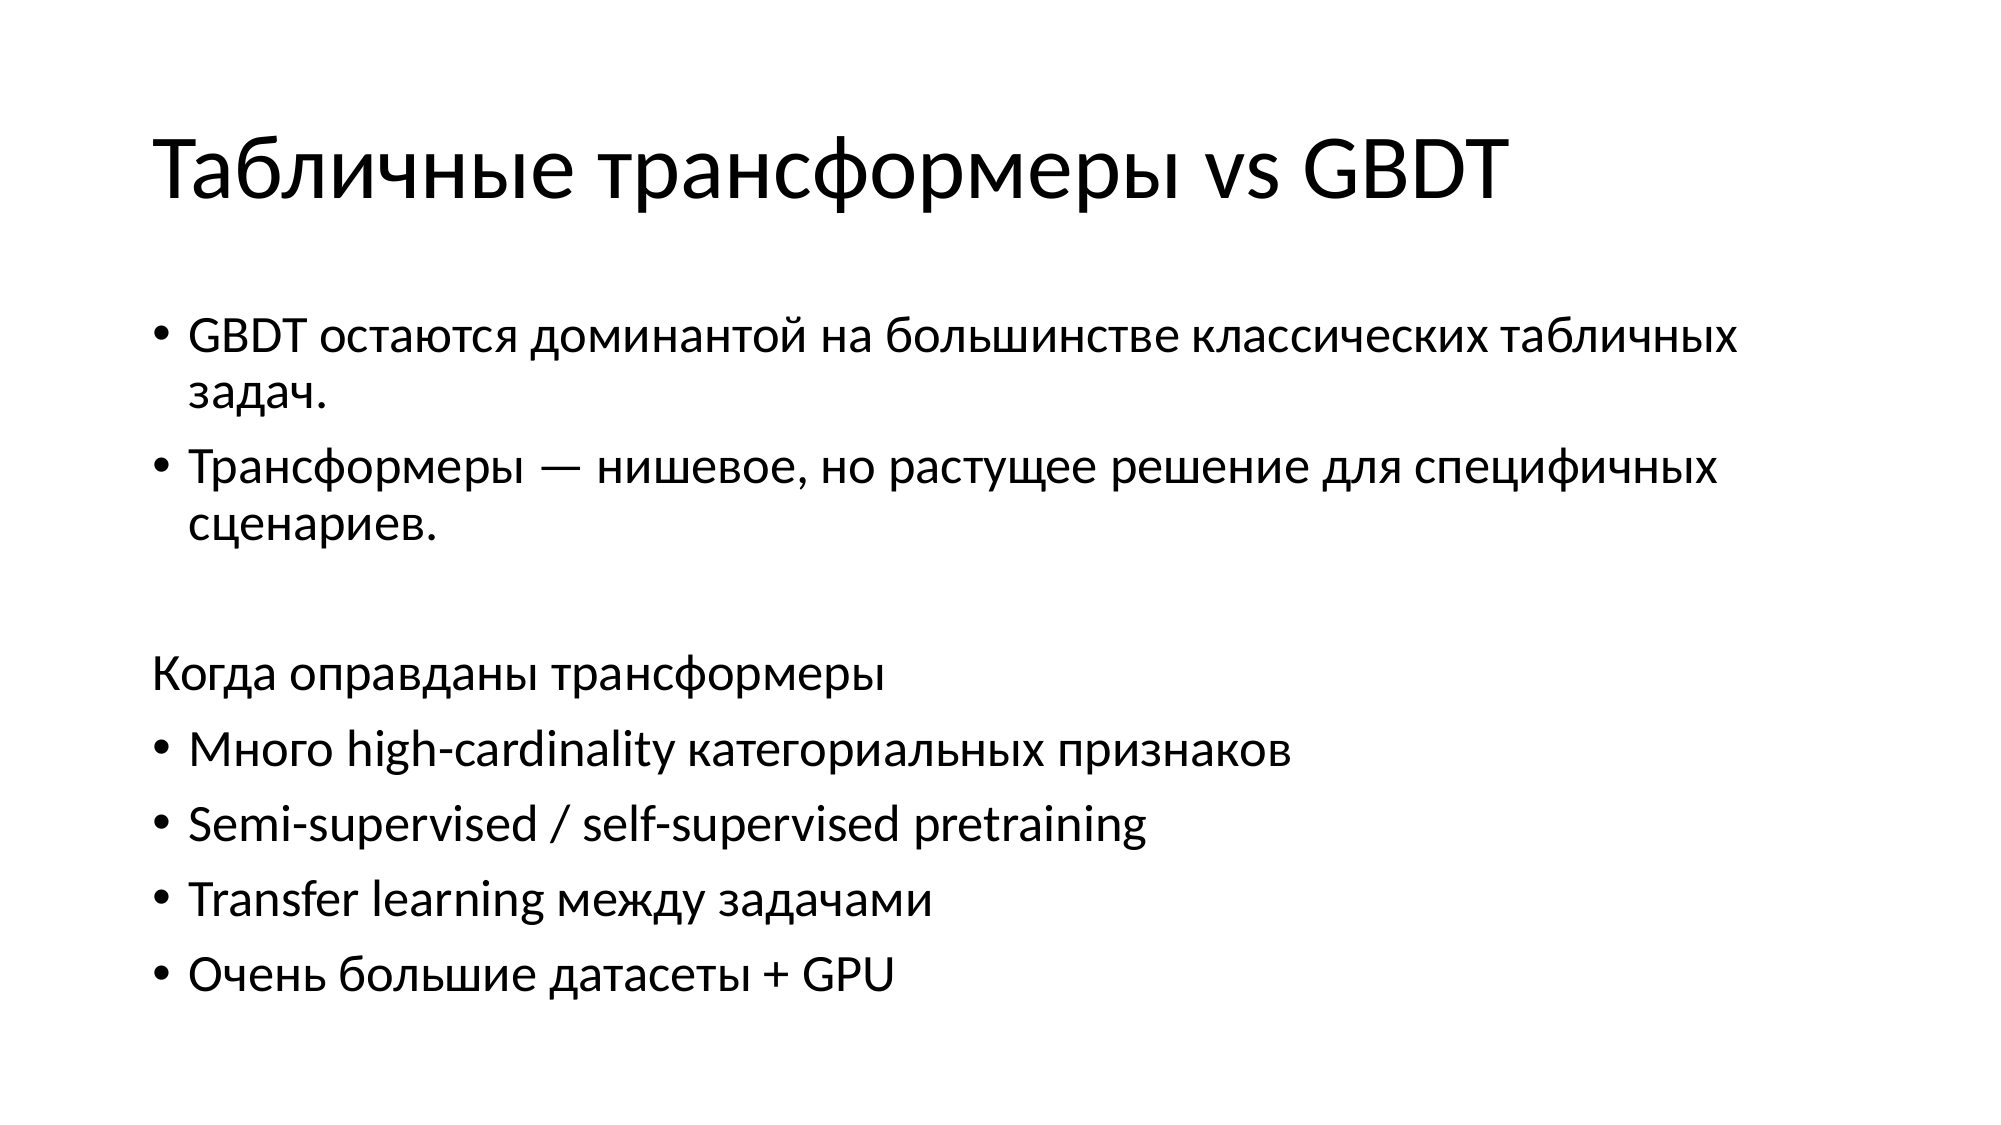

# Табличные трансформеры vs GBDT
GBDT остаются доминантой на большинстве классических табличных задач.
Трансформеры — нишевое, но растущее решение для специфичных сценариев.

Когда оправданы трансформеры
Много high-cardinality категориальных признаков
Semi-supervised / self-supervised pretraining
Transfer learning между задачами
Очень большие датасеты + GPU